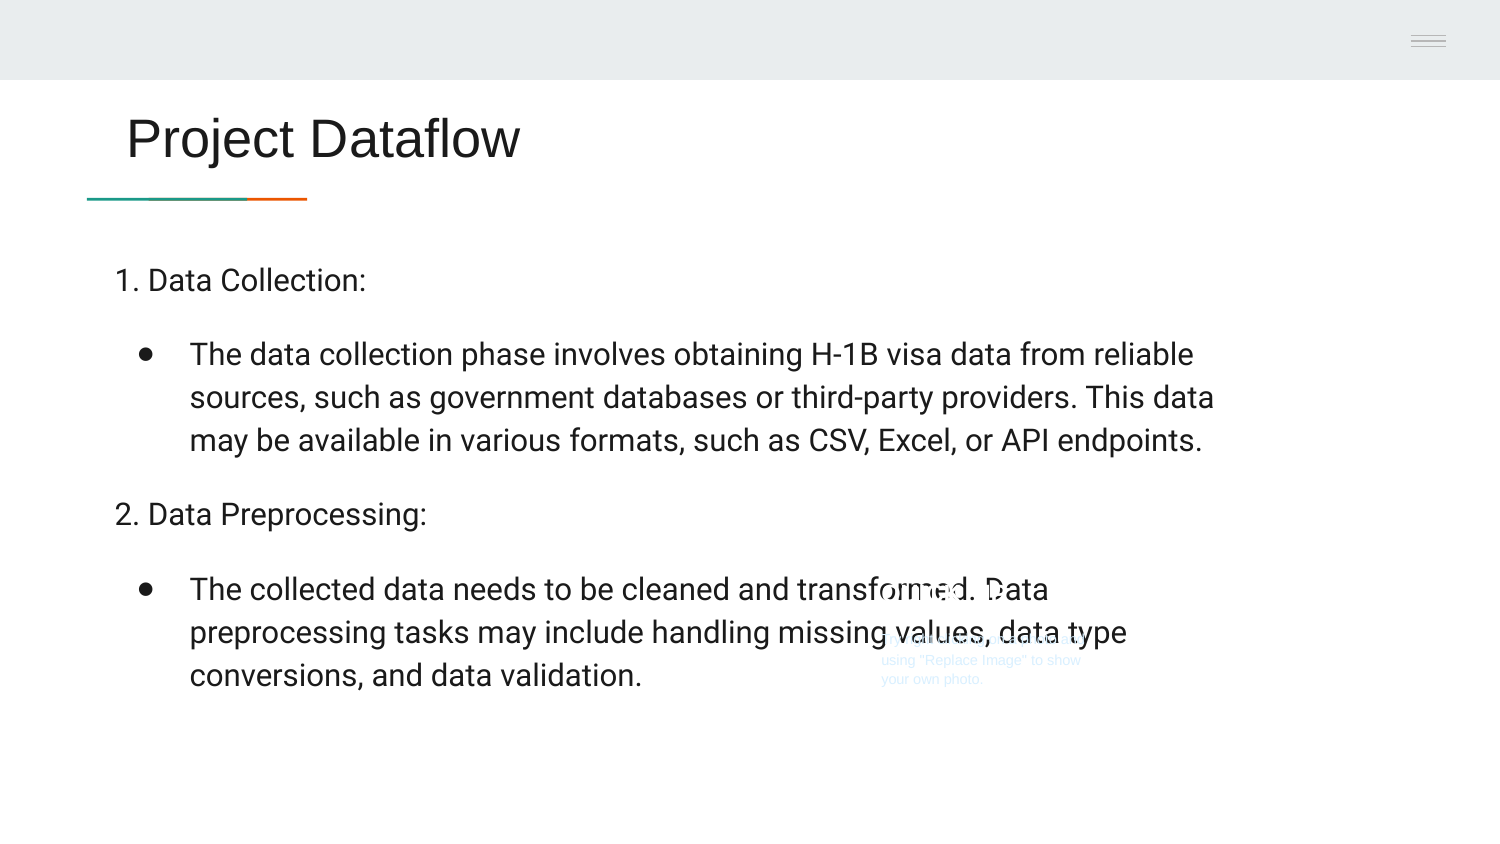

# Project Dataflow
1. Data Collection:
The data collection phase involves obtaining H-1B visa data from reliable sources, such as government databases or third-party providers. This data may be available in various formats, such as CSV, Excel, or API endpoints.
2. Data Preprocessing:
The collected data needs to be cleaned and transformed. Data preprocessing tasks may include handling missing values, data type conversions, and data validation.

QUICK TIP

Try right clicking on a photo and using "Replace Image" to show your own photo.